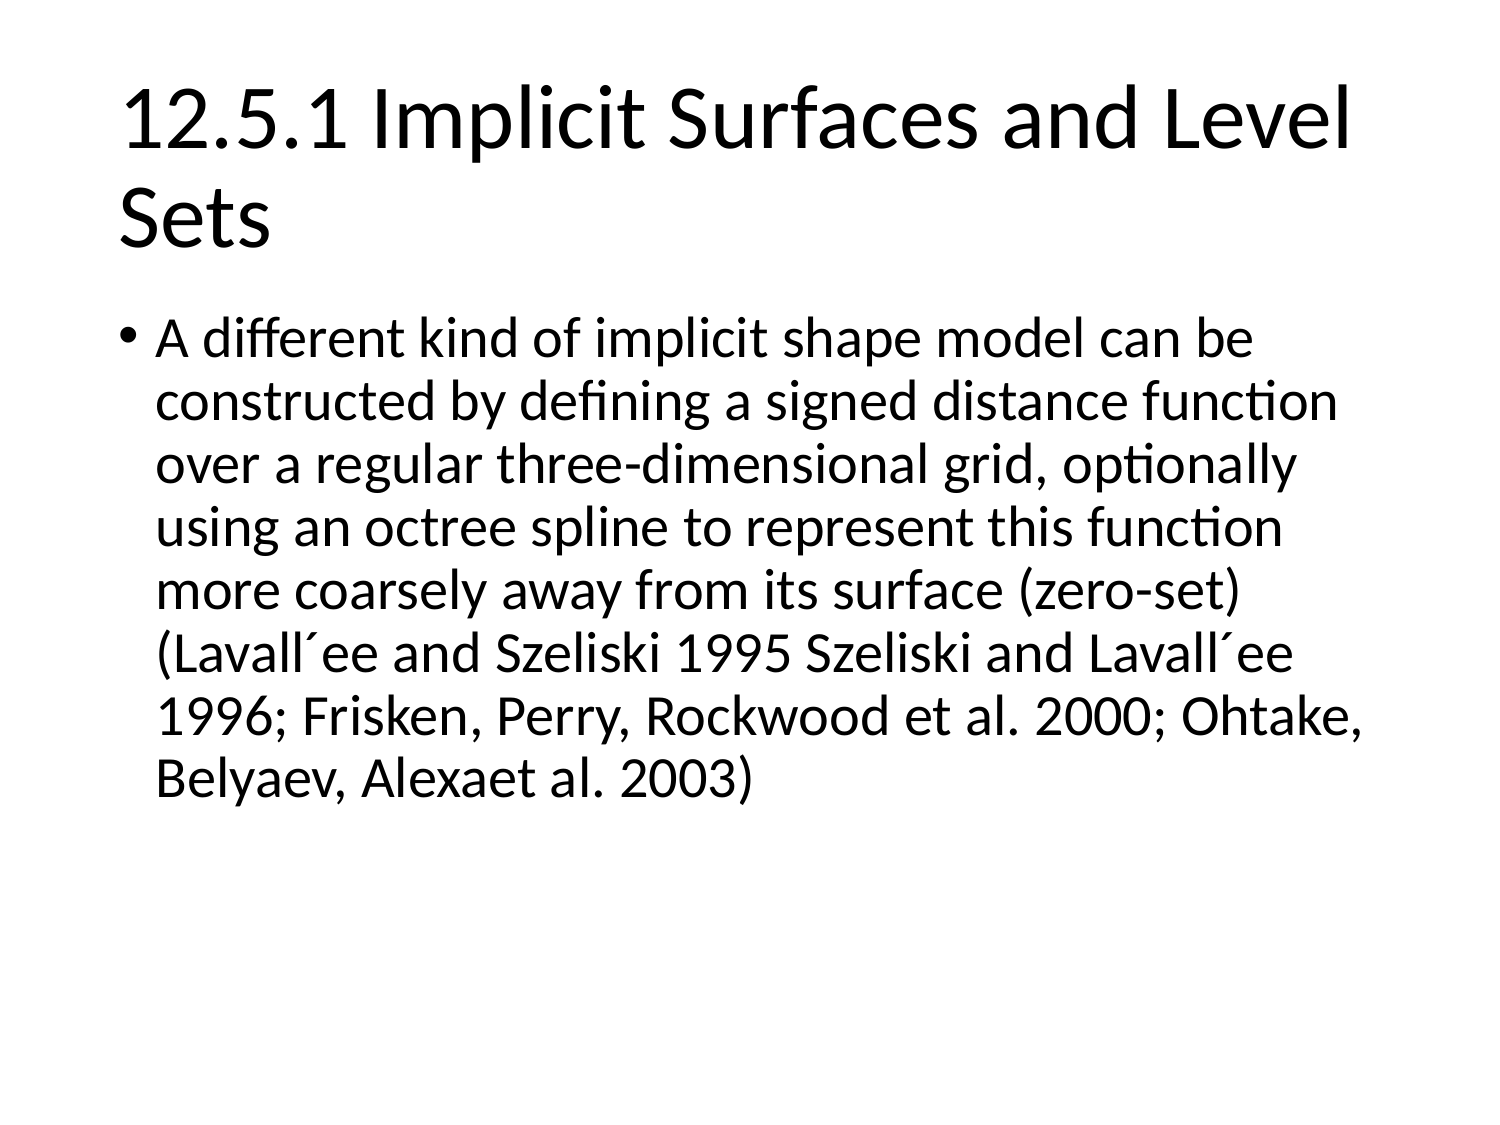

# 12.5.1 Implicit Surfaces and Level Sets
A different kind of implicit shape model can be constructed by defining a signed distance function over a regular three-dimensional grid, optionally using an octree spline to represent this function more coarsely away from its surface (zero-set) (Lavall´ee and Szeliski 1995 Szeliski and Lavall´ee 1996; Frisken, Perry, Rockwood et al. 2000; Ohtake, Belyaev, Alexaet al. 2003)